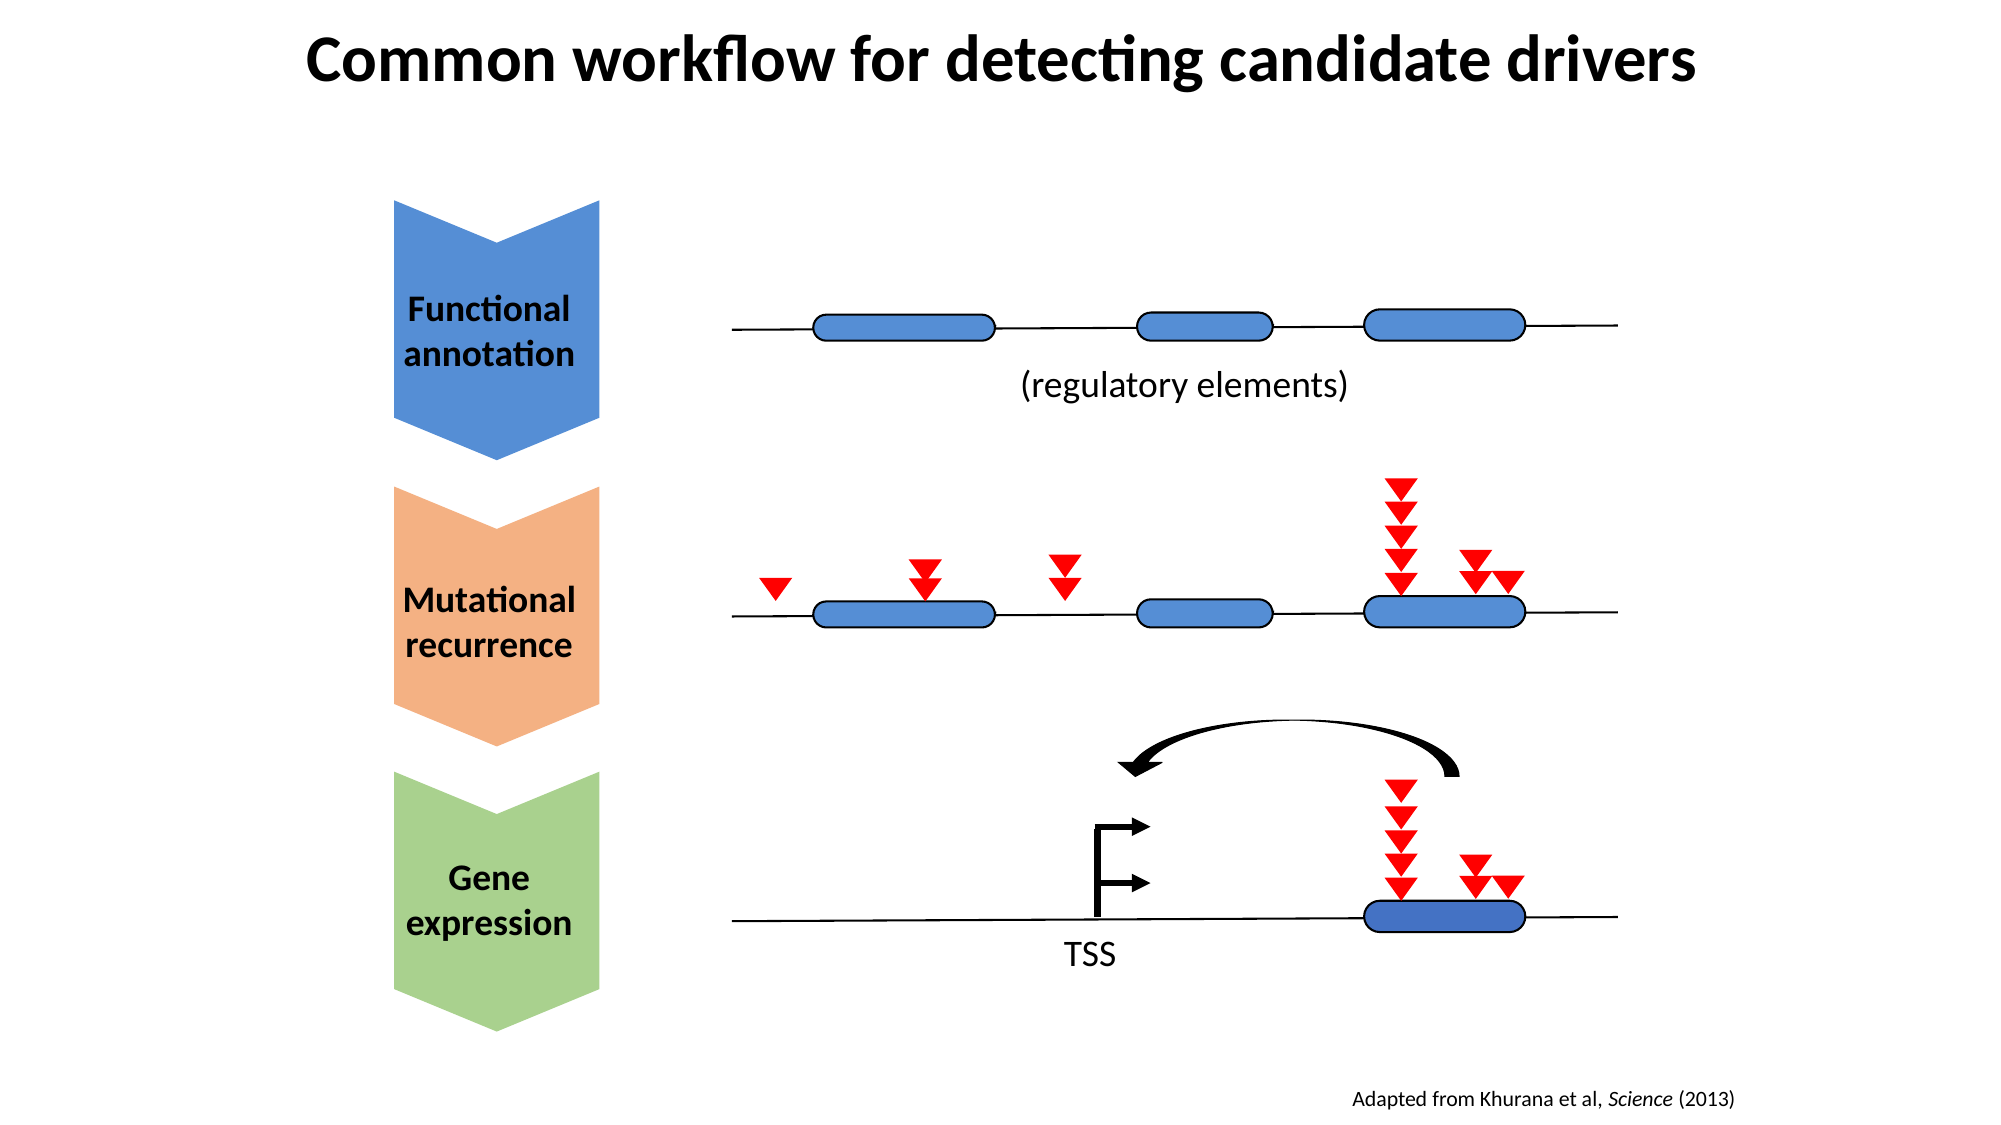

Common workflow for detecting candidate drivers

Functional annotation

(regulatory elements)

Mutational recurrence

Gene expression

TSS
Adapted from Khurana et al, Science (2013)